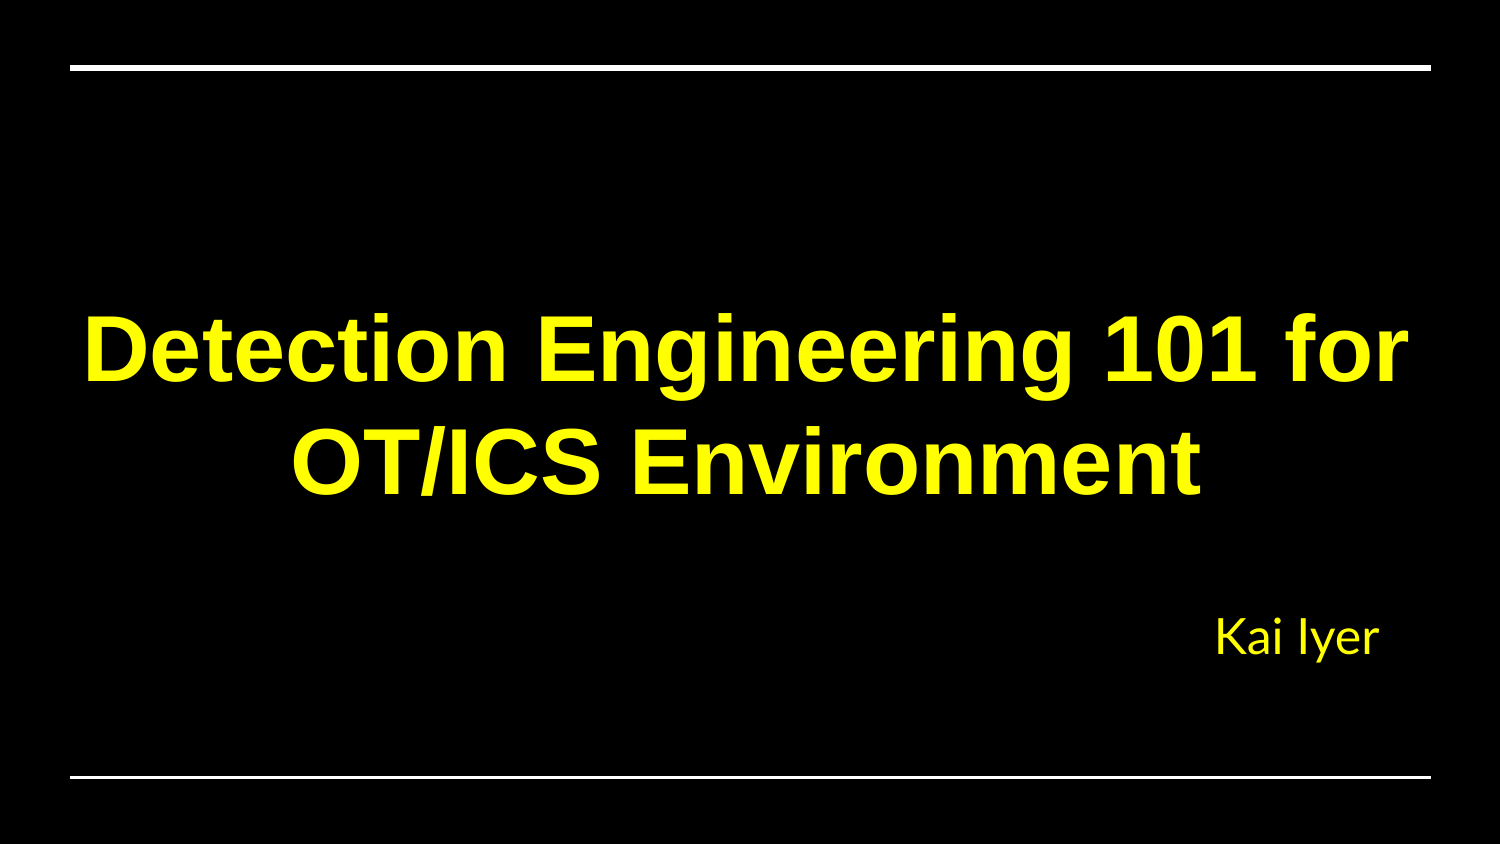

# Detection Engineering 101 for OT/ICS Environment
Kai Iyer